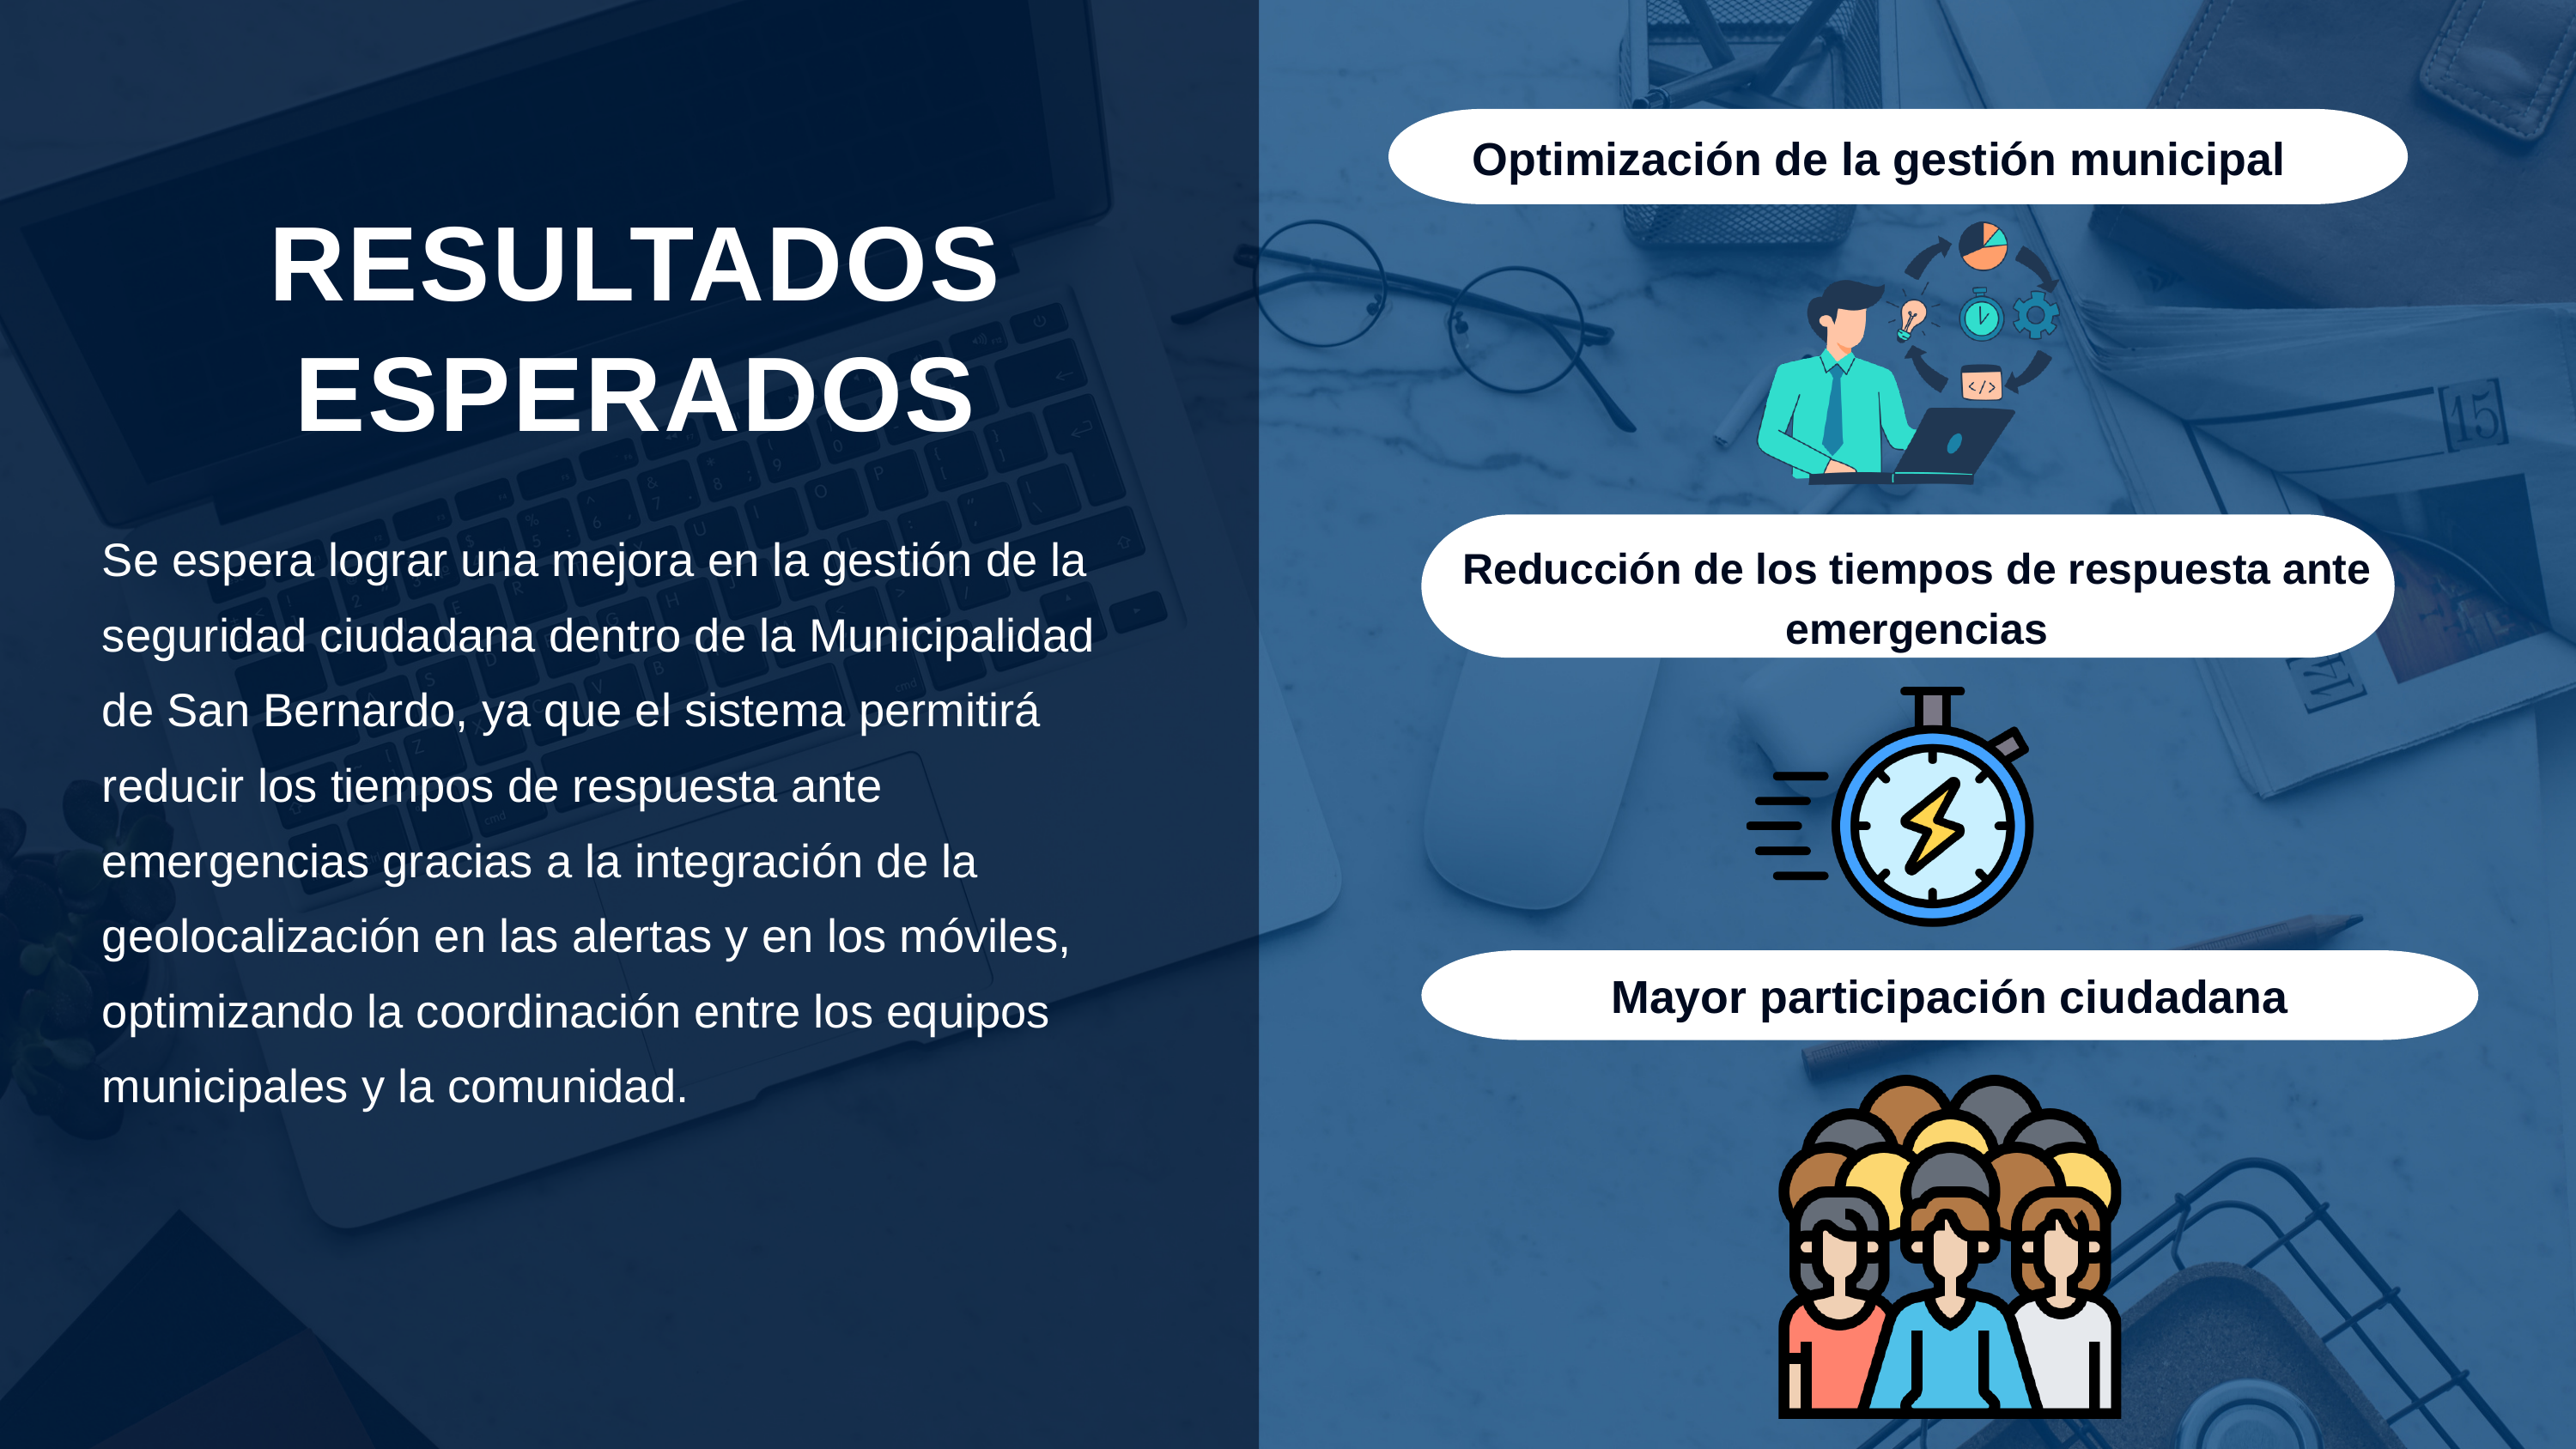

Optimización de la gestión municipal
RESULTADOS ESPERADOS

Se espera lograr una mejora en la gestión de la seguridad ciudadana dentro de la Municipalidad de San Bernardo, ya que el sistema permitirá reducir los tiempos de respuesta ante emergencias gracias a la integración de la geolocalización en las alertas y en los móviles, optimizando la coordinación entre los equipos municipales y la comunidad.

Reducción de los tiempos de respuesta ante emergencias

Mayor participación ciudadana